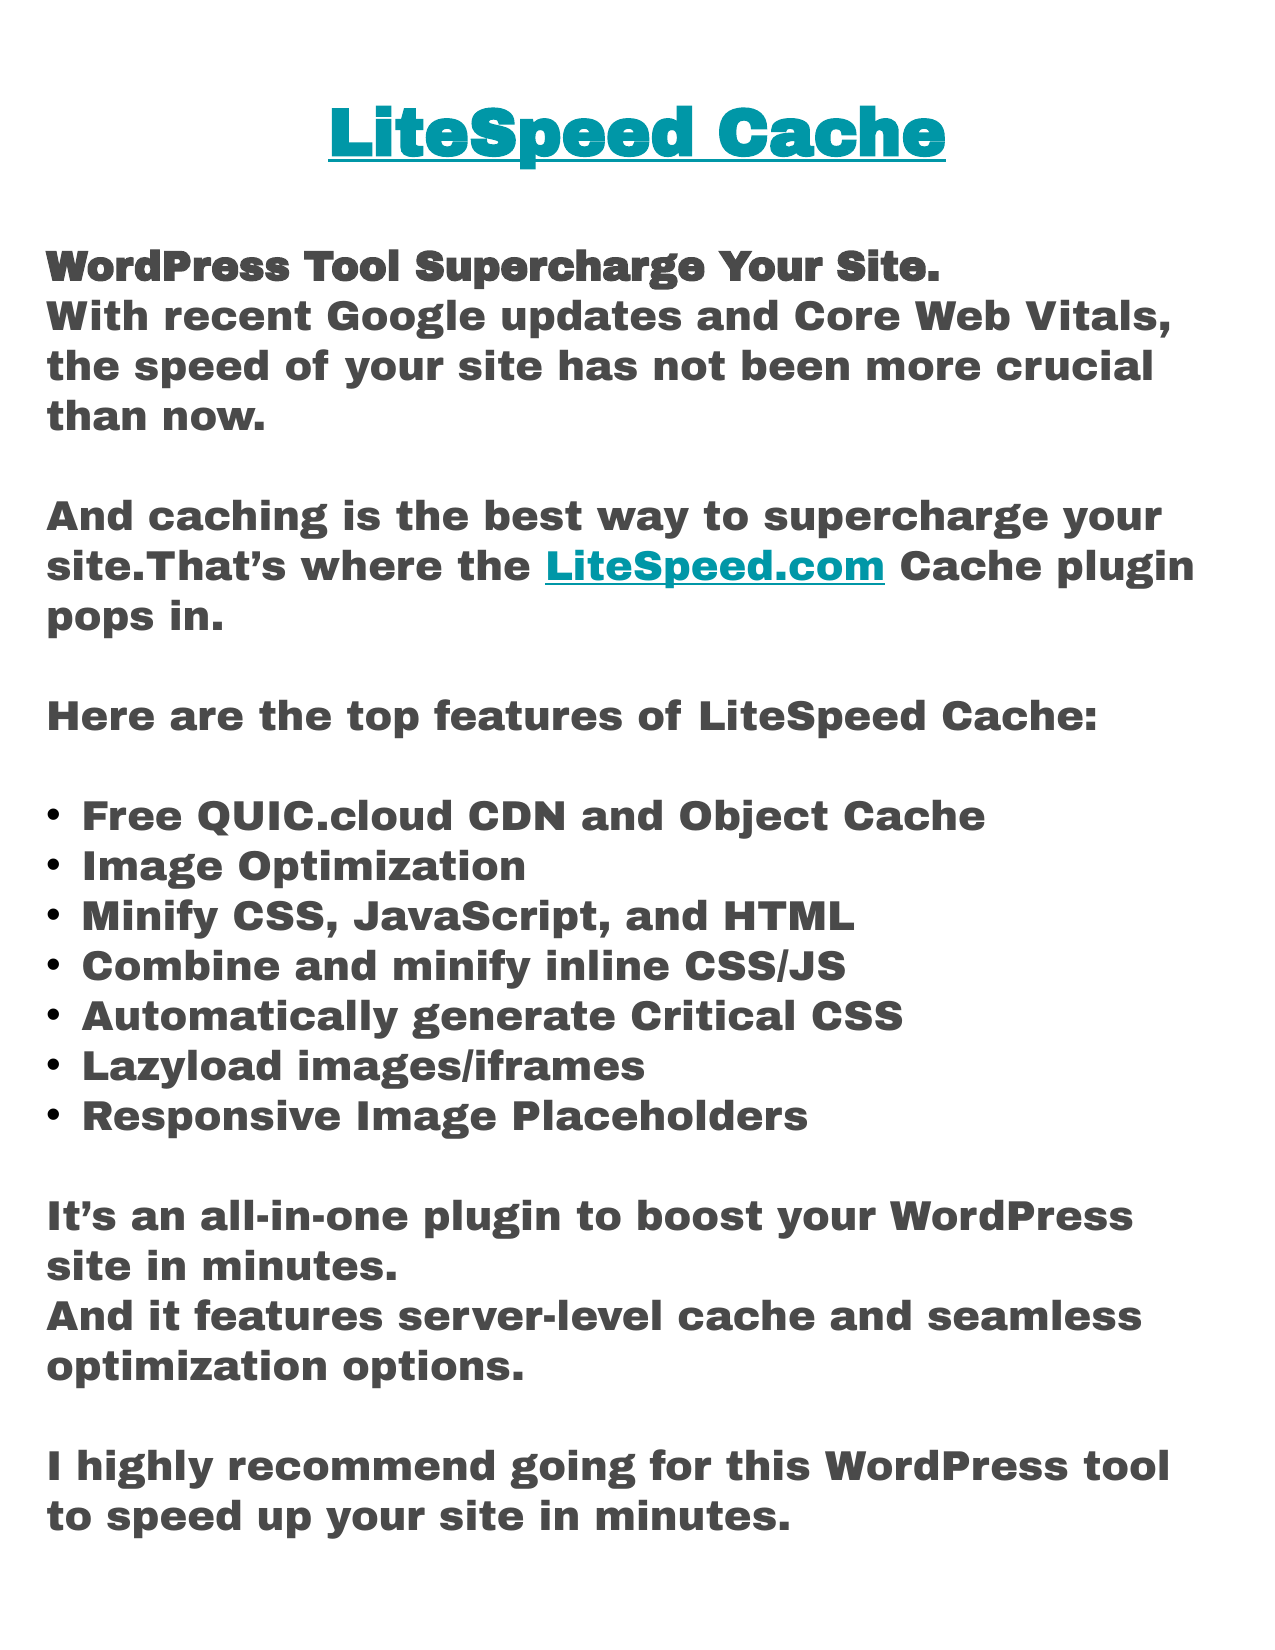

LiteSpeed Cache
WordPress Tool Supercharge Your Site.
With recent Google updates and Core Web Vitals, the speed of your site has not been more crucial than now.
And caching is the best way to supercharge your site.That’s where the LiteSpeed.com Cache plugin pops in.

Here are the top features of LiteSpeed Cache:

Free QUIC.cloud CDN and Object Cache
Image Optimization
Minify CSS, JavaScript, and HTML
Combine and minify inline CSS/JS
Automatically generate Critical CSS
Lazyload images/iframes
Responsive Image Placeholders

It’s an all-in-one plugin to boost your WordPress site in minutes.
And it features server-level cache and seamless optimization options.
I highly recommend going for this WordPress tool to speed up your site in minutes.